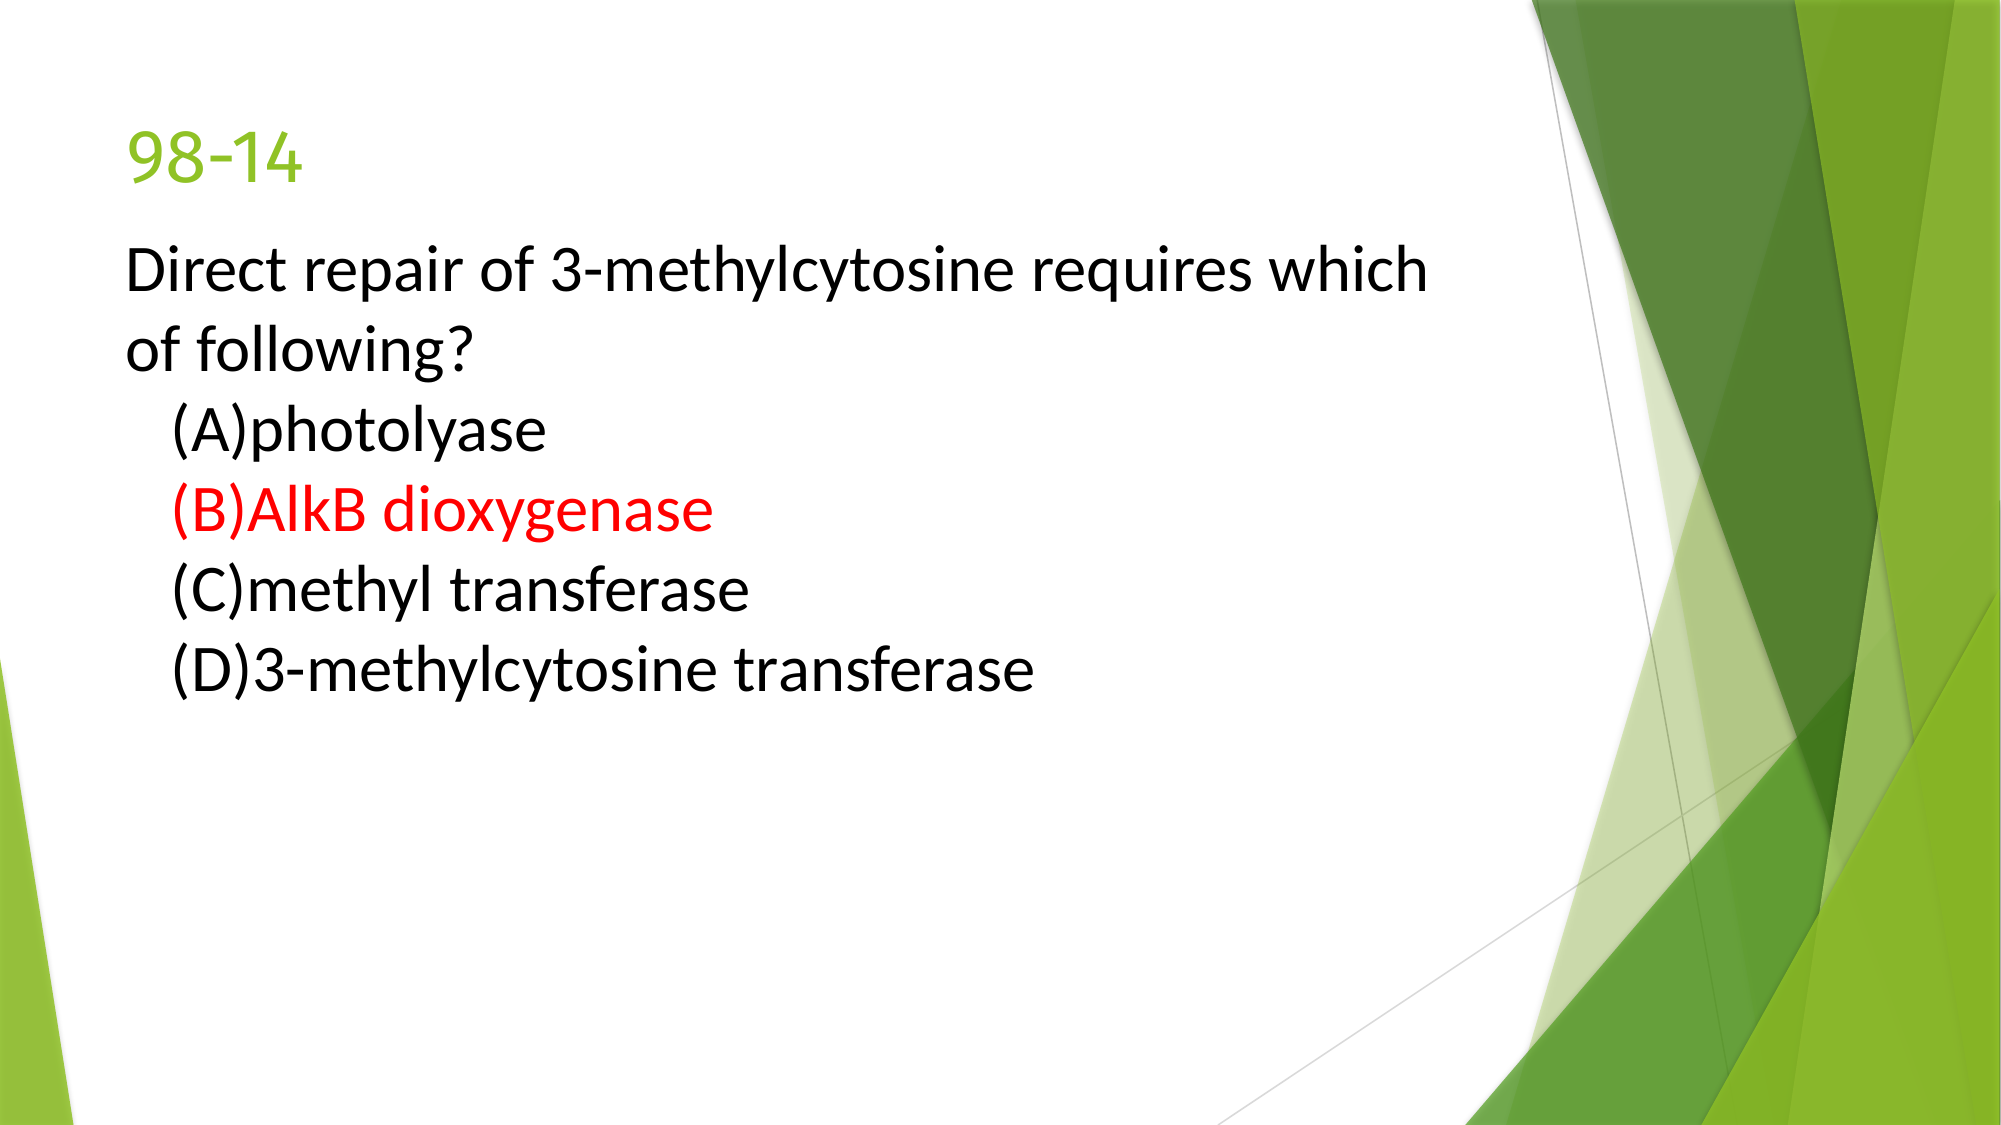

# 98-14
Direct repair of 3-methylcytosine requires which of following?
   (A)photolyase
   (B)AlkB dioxygenase
   (C)methyl transferase
   (D)3-methylcytosine transferase